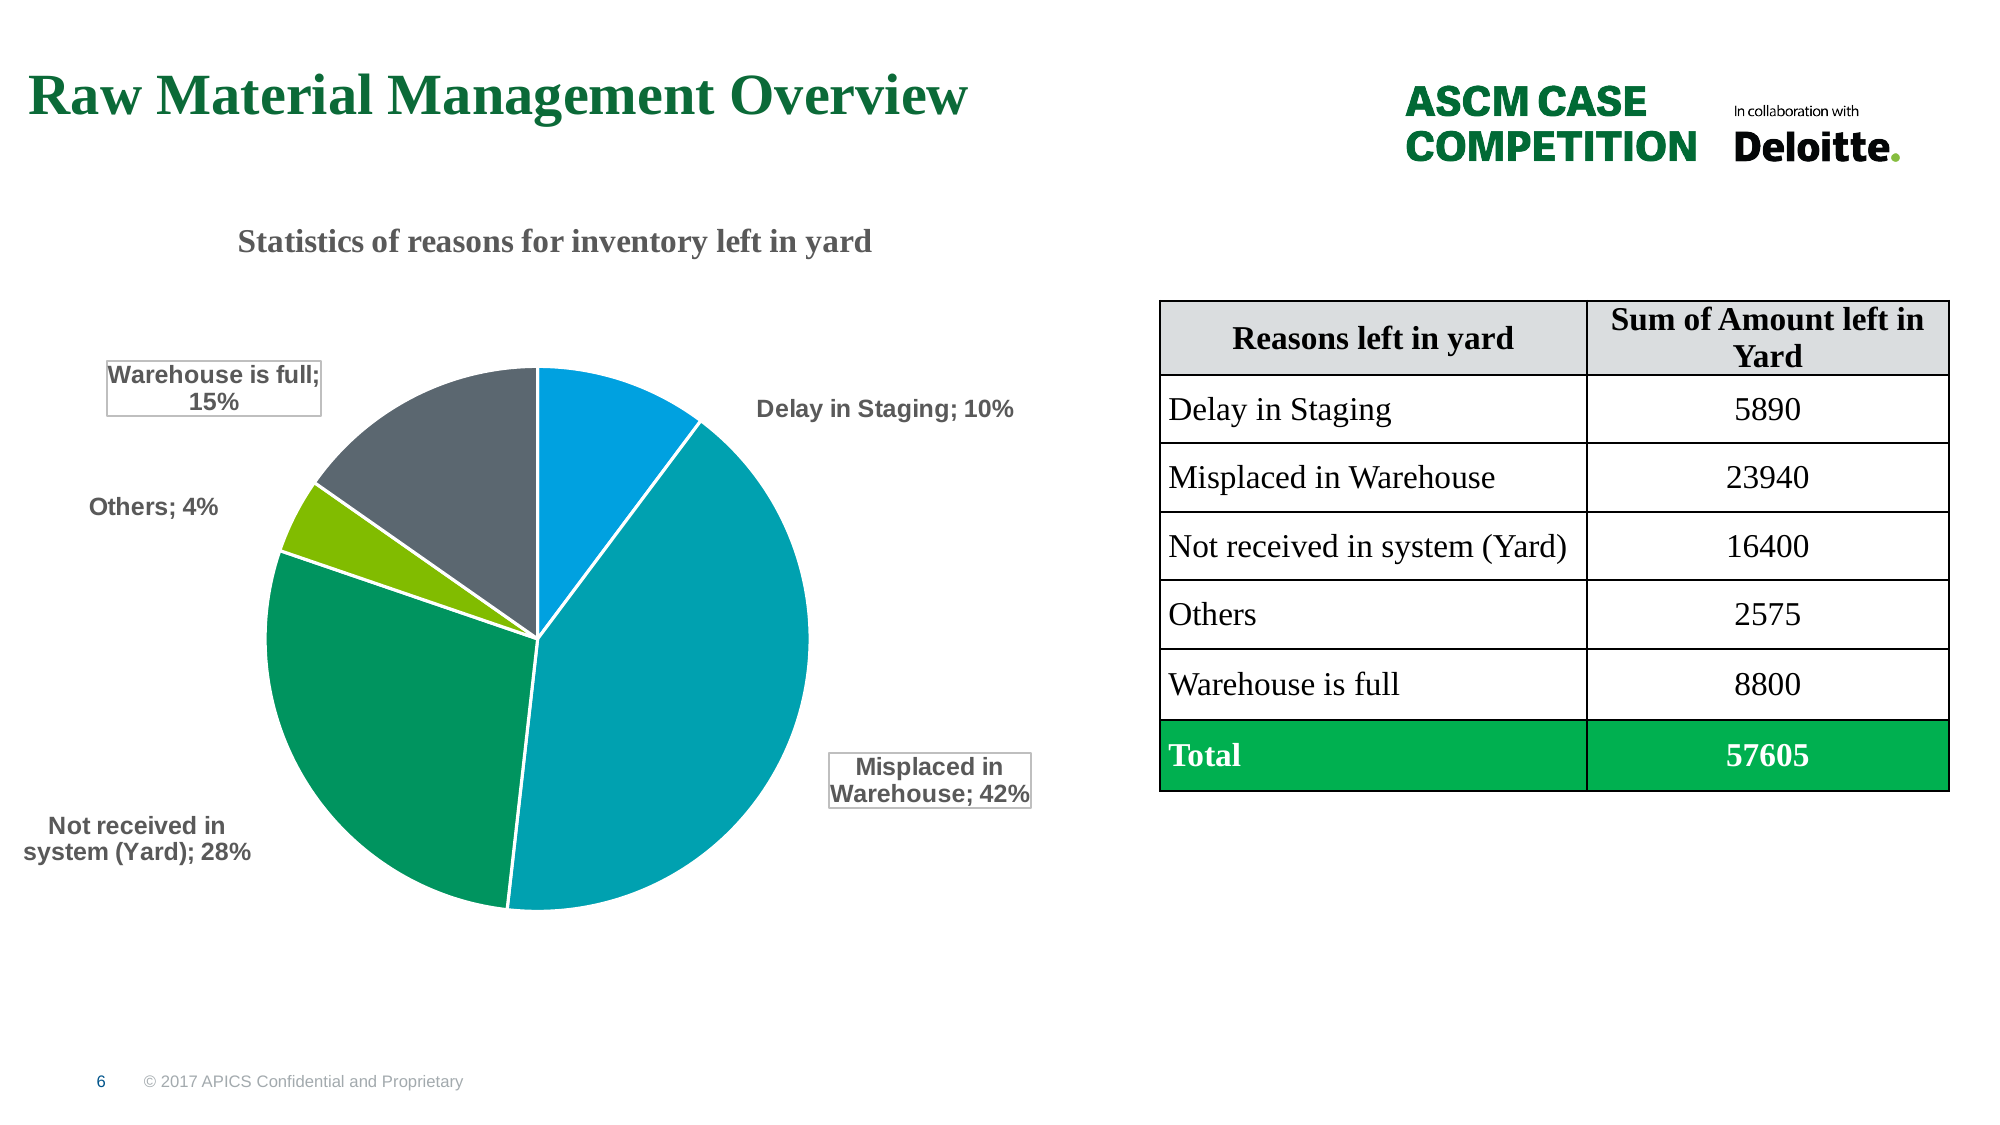

# Raw Material Management Overview

### Chart: Statistics of reasons for inventory left in yard

| Category | Sum of Amount left in Yard | Count of Reason left in yard |
|---|---|---|
| Delay in Staging | 5890.0 | 9.0 |
| Misplaced in Warehouse | 23940.0 | 15.0 |
| Not received in system (Yard) | 16400.0 | 11.0 |
| Others | 2575.0 | 6.0 |
| Warehouse is full | 8800.0 | 8.0 |

| Reasons left in yard | Sum of Amount left in Yard |
| --- | --- |
| Delay in Staging | 5890 |
| Misplaced in Warehouse | 23940 |
| Not received in system (Yard) | 16400 |
| Others | 2575 |
| Warehouse is full | 8800 |
| Total | 57605 |